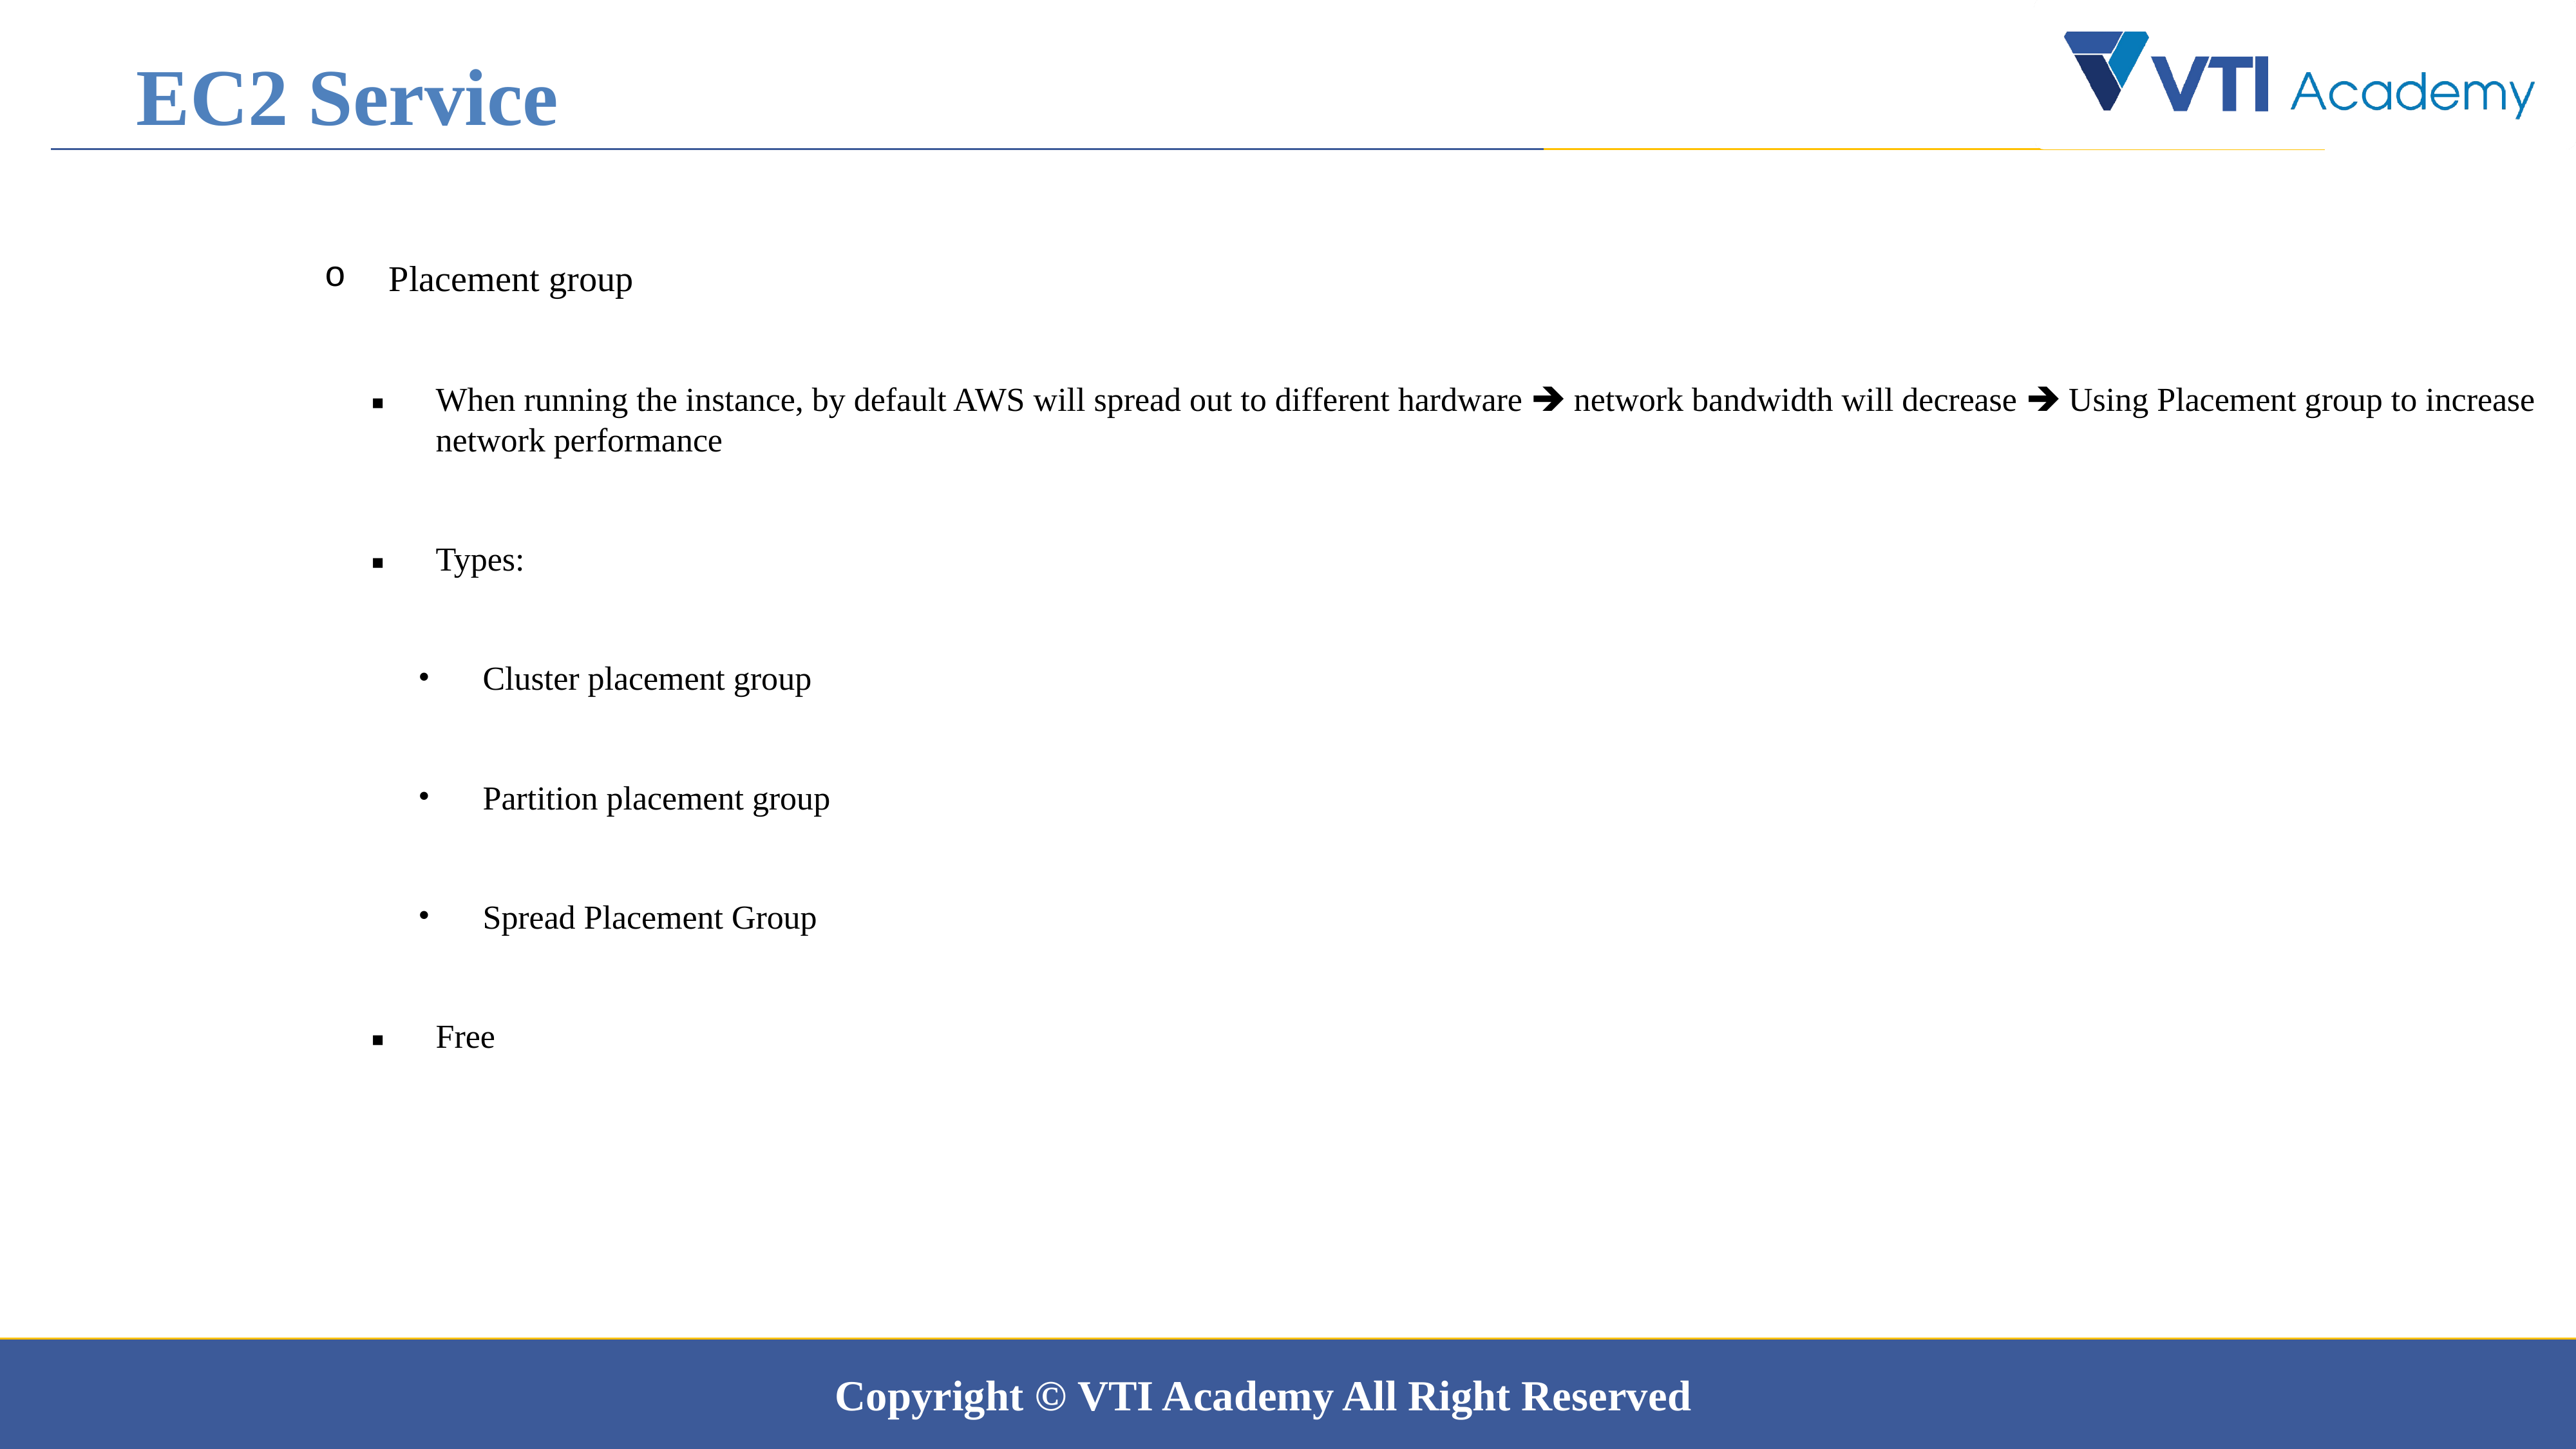

EC2 Service
Placement group
When running the instance, by default AWS will spread out to different hardware 🡺 network bandwidth will decrease 🡺 Using Placement group to increase network performance
Types:
Cluster placement group
Partition placement group
Spread Placement Group
Free